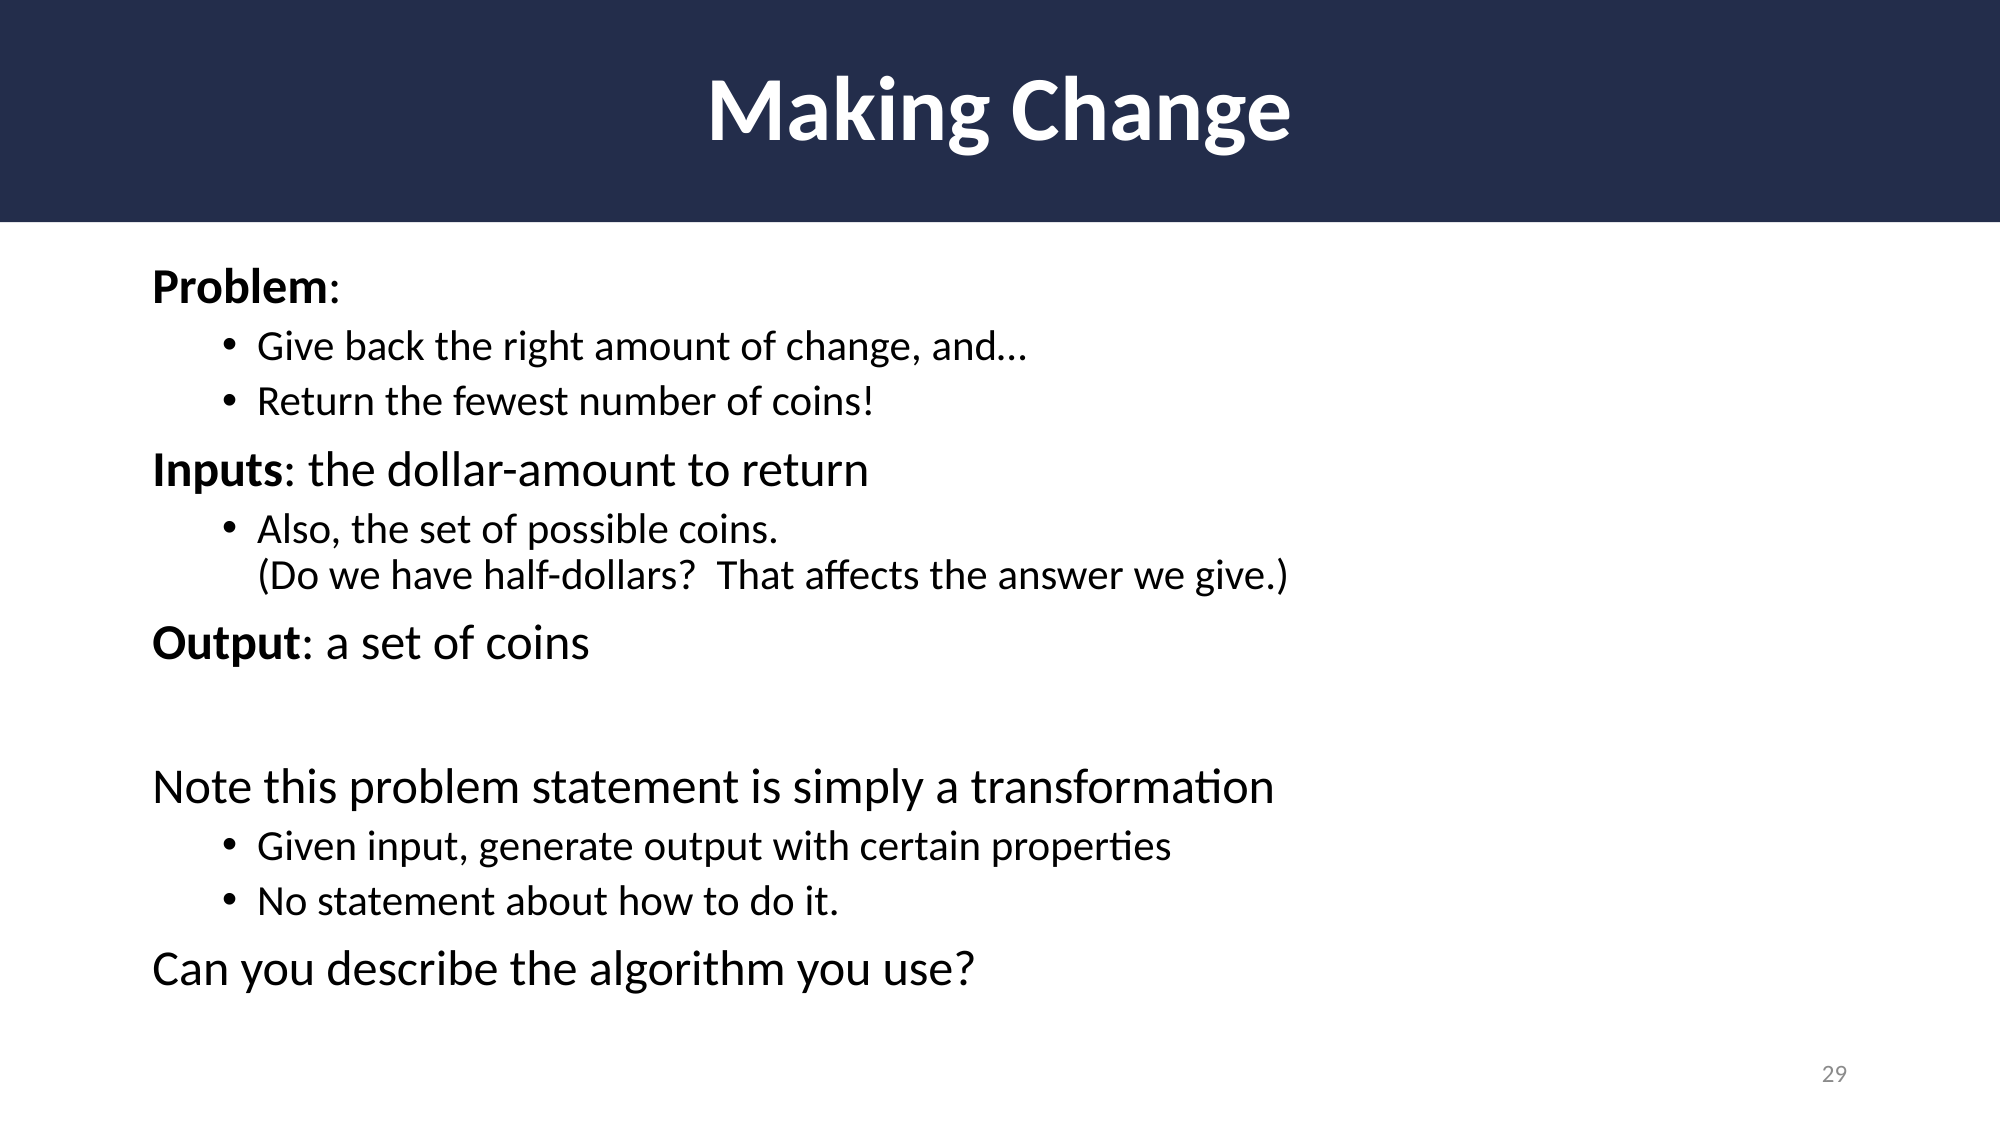

# Making Change
Problem:
Give back the right amount of change, and…
Return the fewest number of coins!
Inputs: the dollar-amount to return
Also, the set of possible coins.
(Do we have half-dollars?  That affects the answer we give.)
Output: a set of coins

Note this problem statement is simply a transformation
Given input, generate output with certain properties
No statement about how to do it.
Can you describe the algorithm you use?
29